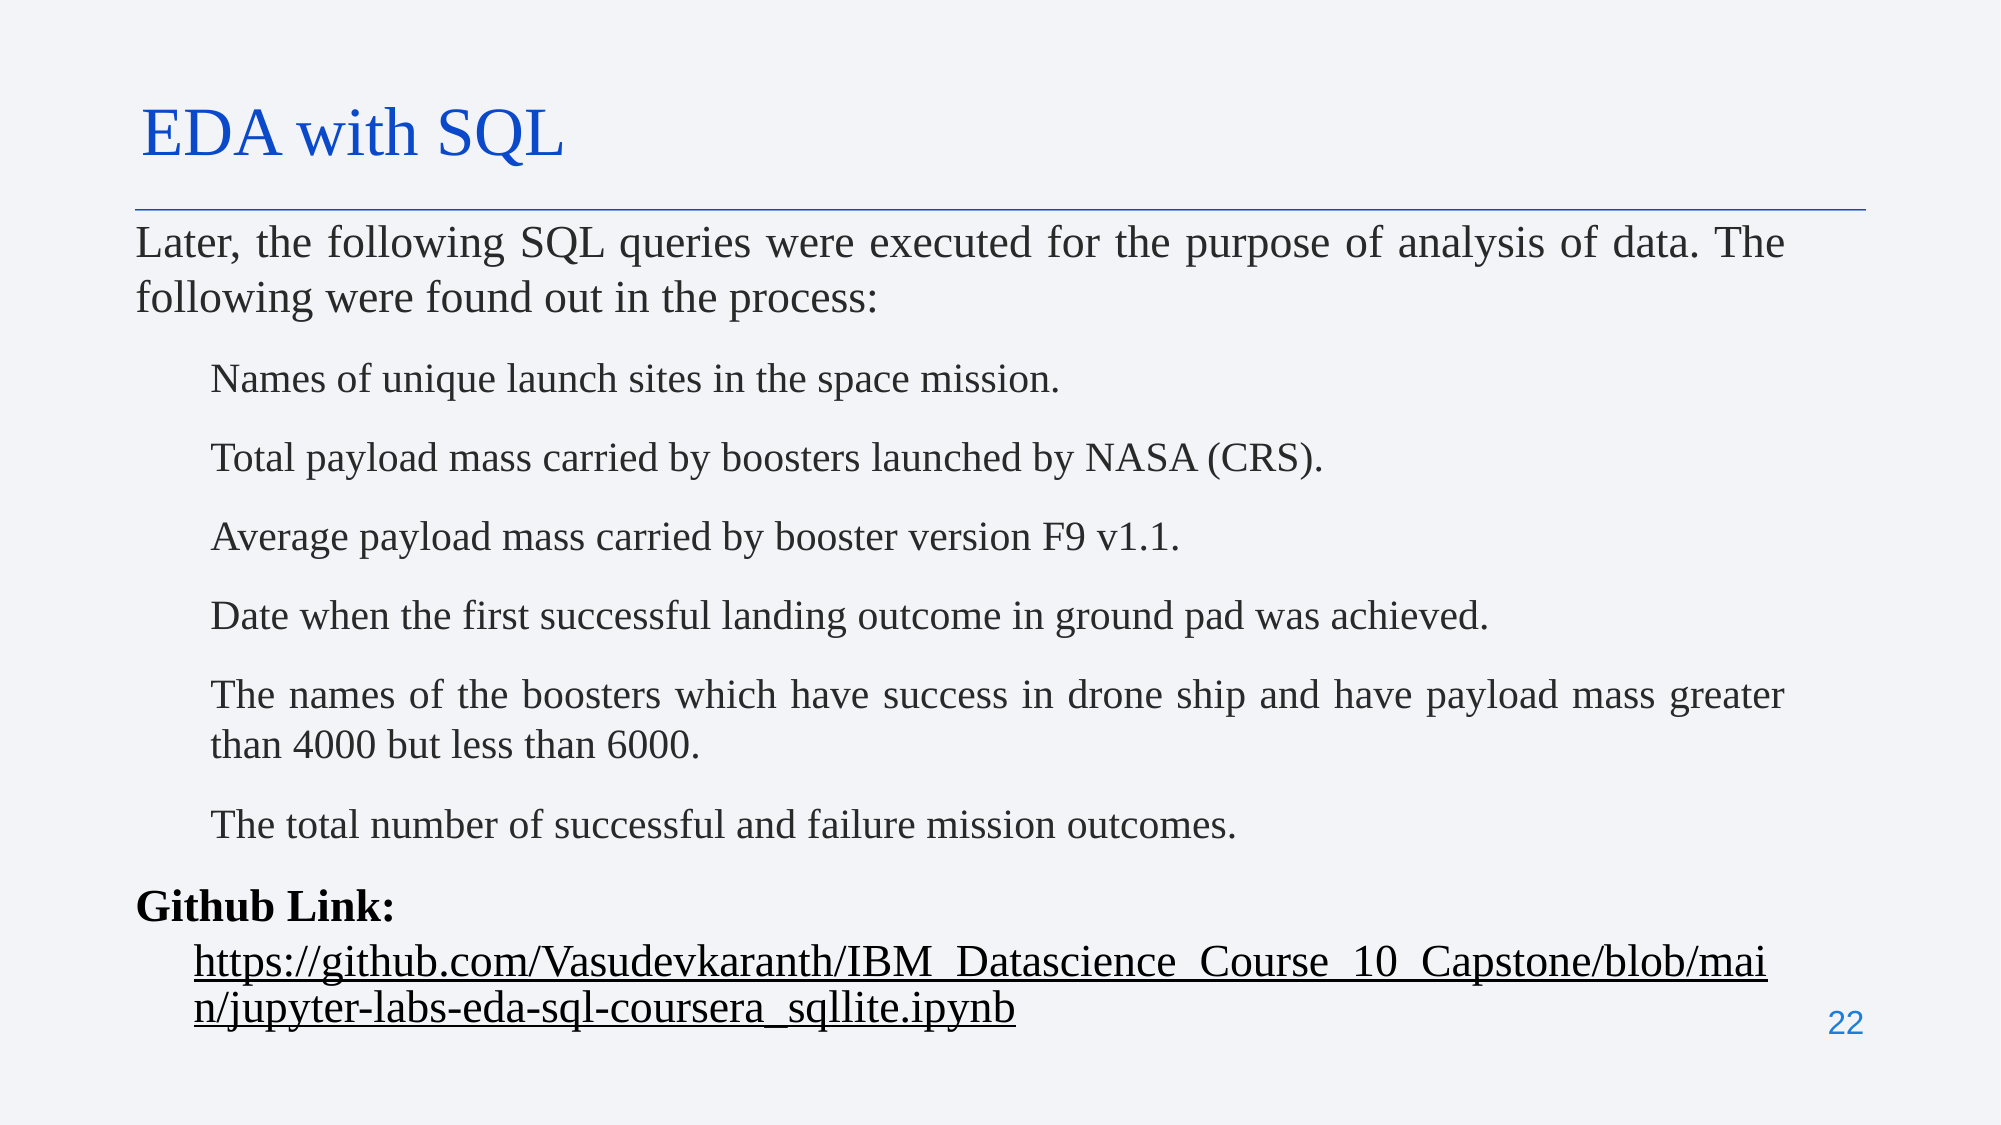

EDA with SQL
Later, the following SQL queries were executed for the purpose of analysis of data. The following were found out in the process:
Names of unique launch sites in the space mission.
Total payload mass carried by boosters launched by NASA (CRS).
Average payload mass carried by booster version F9 v1.1.
Date when the first successful landing outcome in ground pad was achieved.
The names of the boosters which have success in drone ship and have payload mass greater than 4000 but less than 6000.
The total number of successful and failure mission outcomes.
Github Link:
https://github.com/Vasudevkaranth/IBM_Datascience_Course_10_Capstone/blob/main/jupyter-labs-eda-sql-coursera_sqllite.ipynb

22